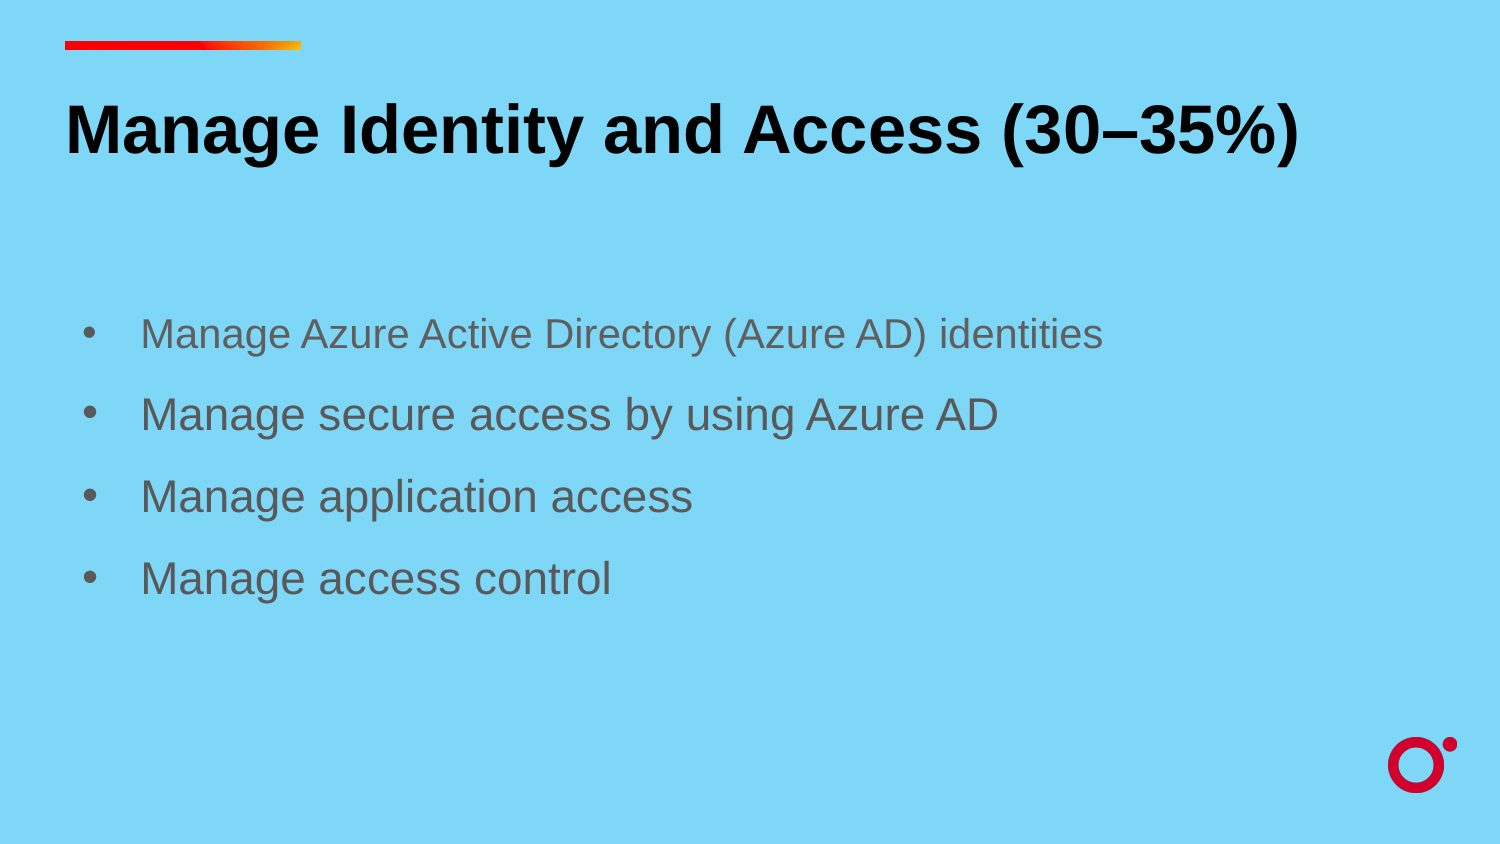

Manage Identity and Access (30–35%)
Manage Azure Active Directory (Azure AD) identities
Manage secure access by using Azure AD
Manage application access
Manage access control